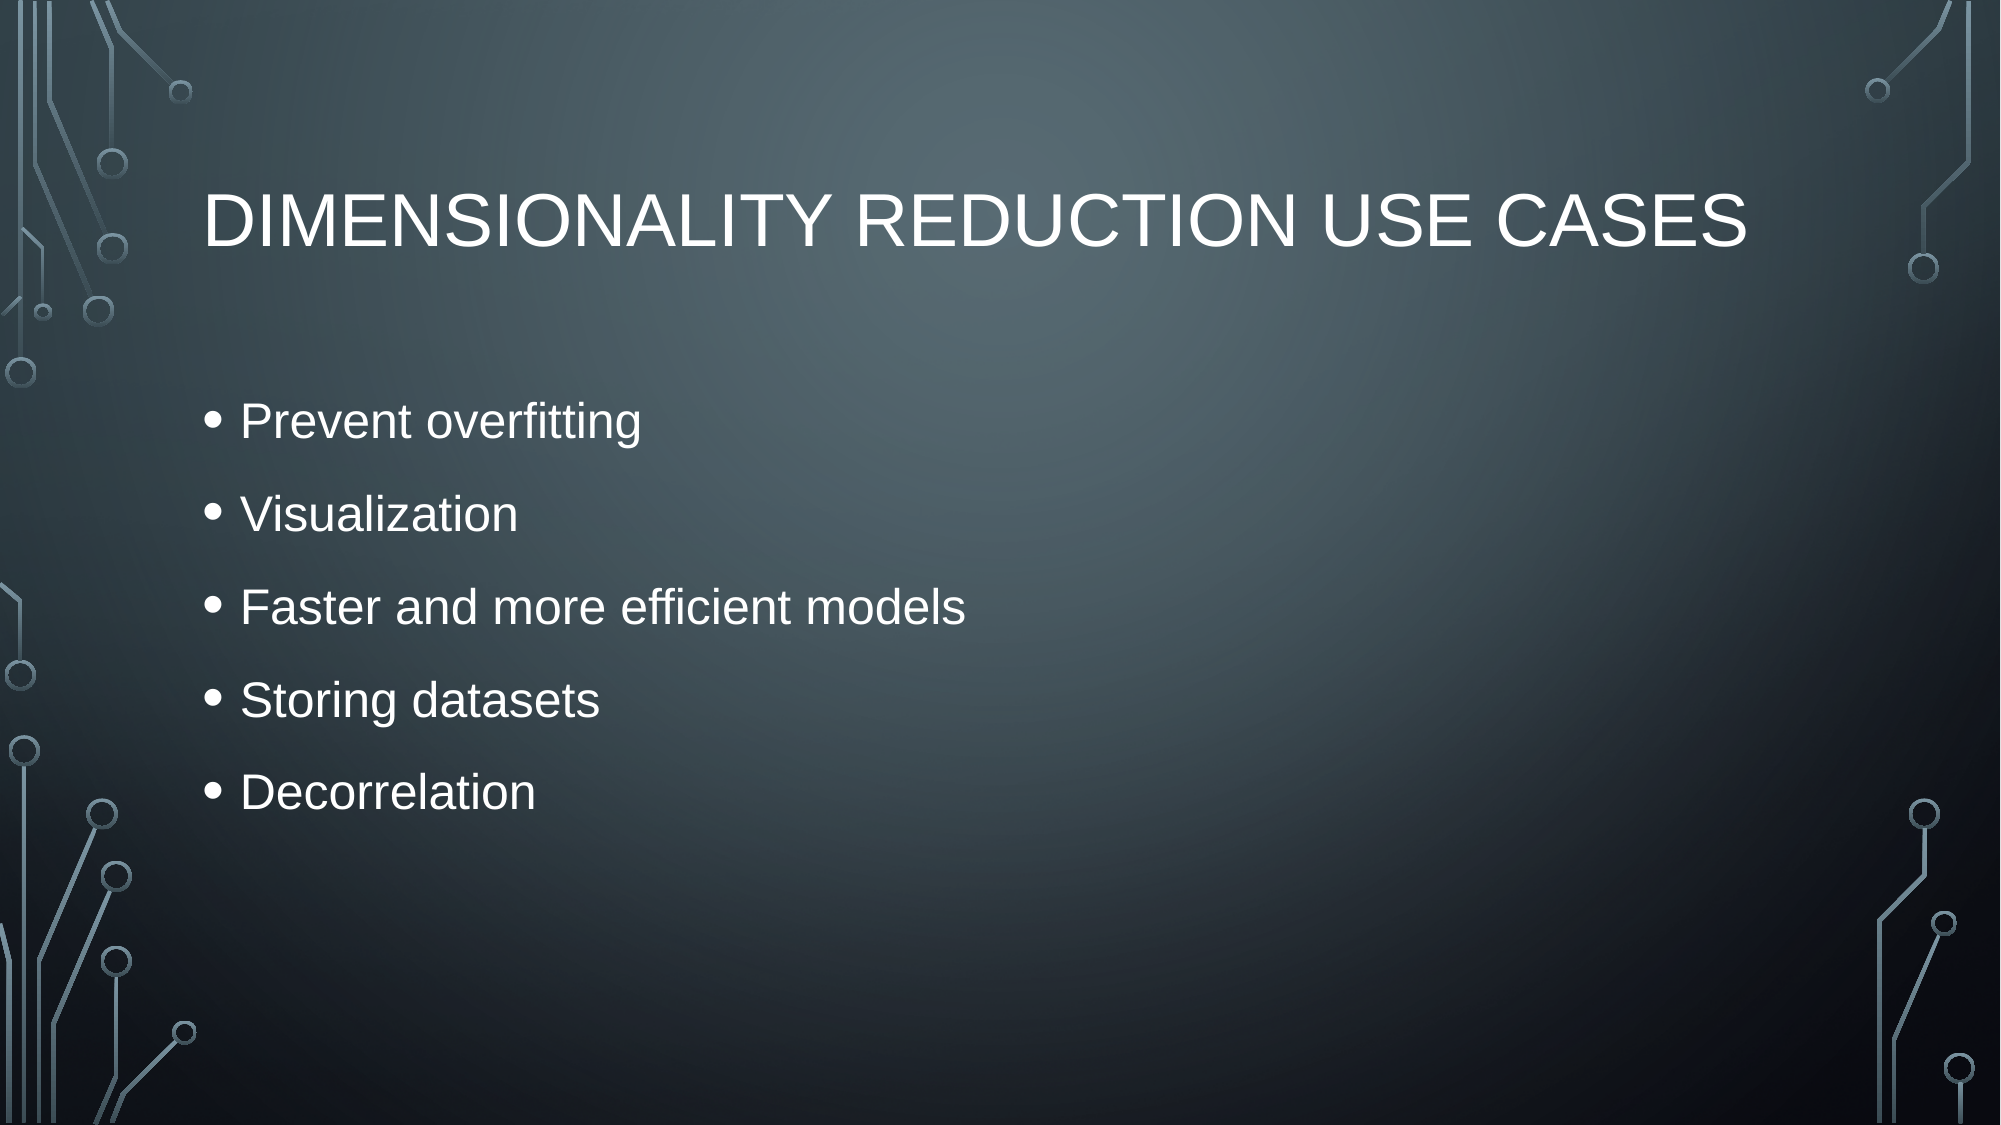

# Dimensionality reduction use cases
Prevent overfitting
Visualization
Faster and more efficient models
Storing datasets
Decorrelation